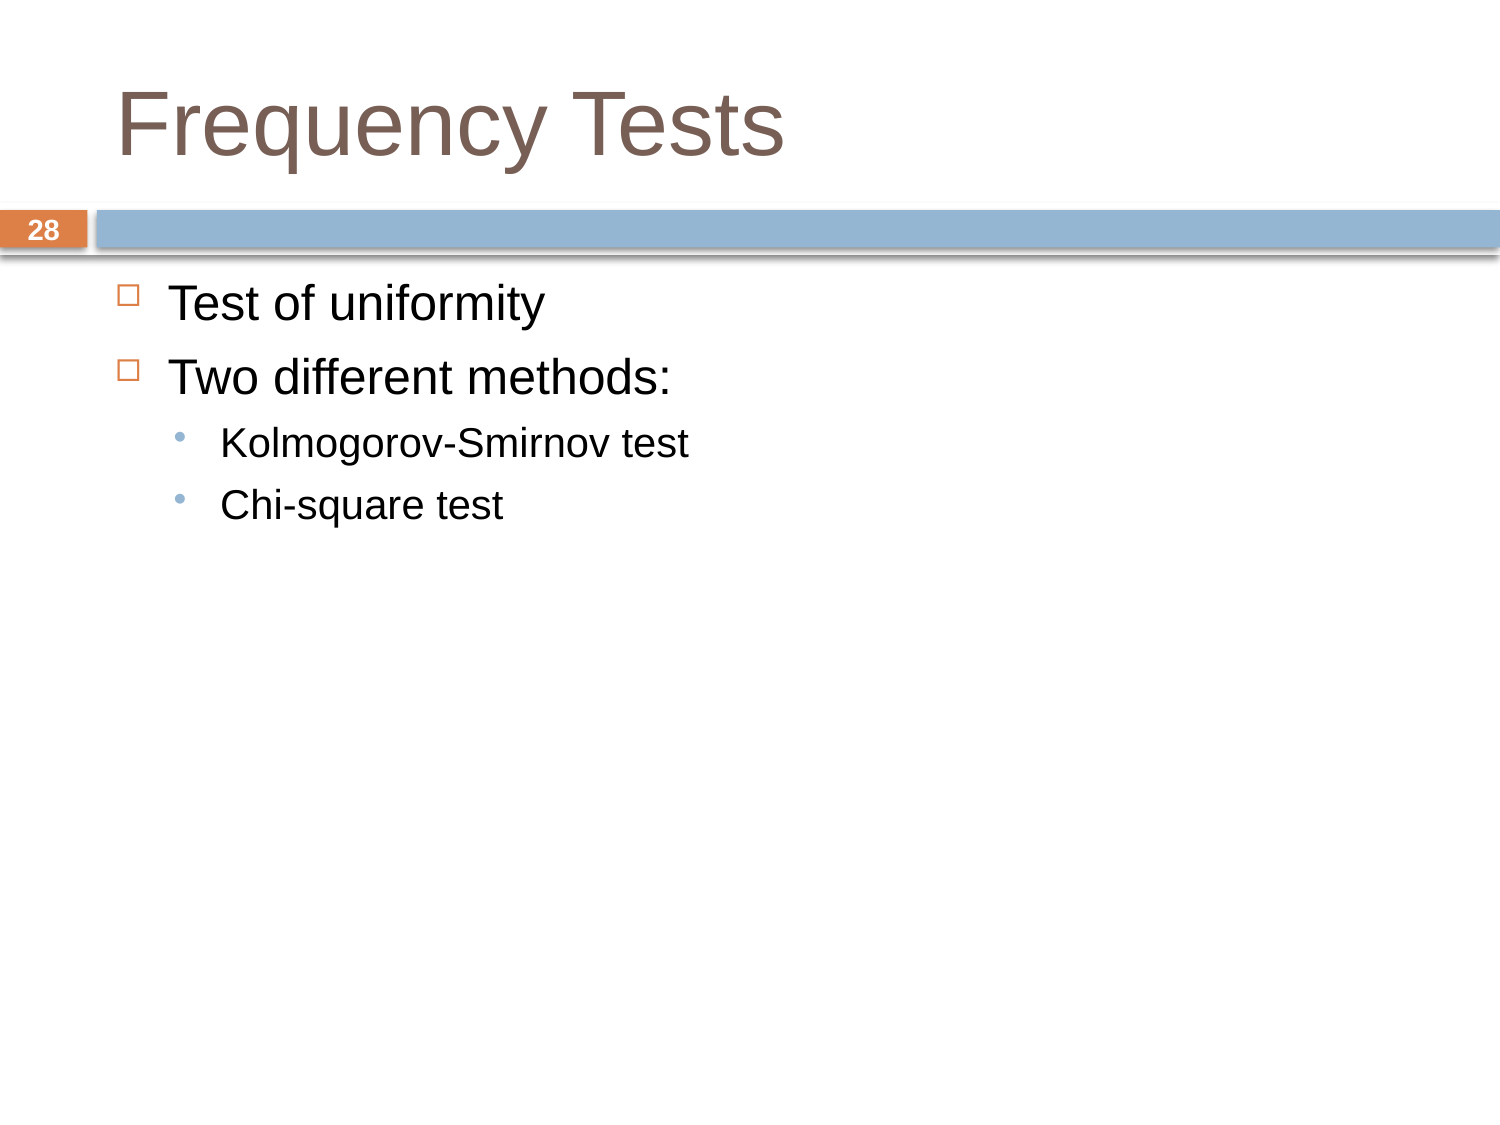

# Frequency Tests
28
Test of uniformity
Two different methods:
Kolmogorov-Smirnov test
Chi-square test